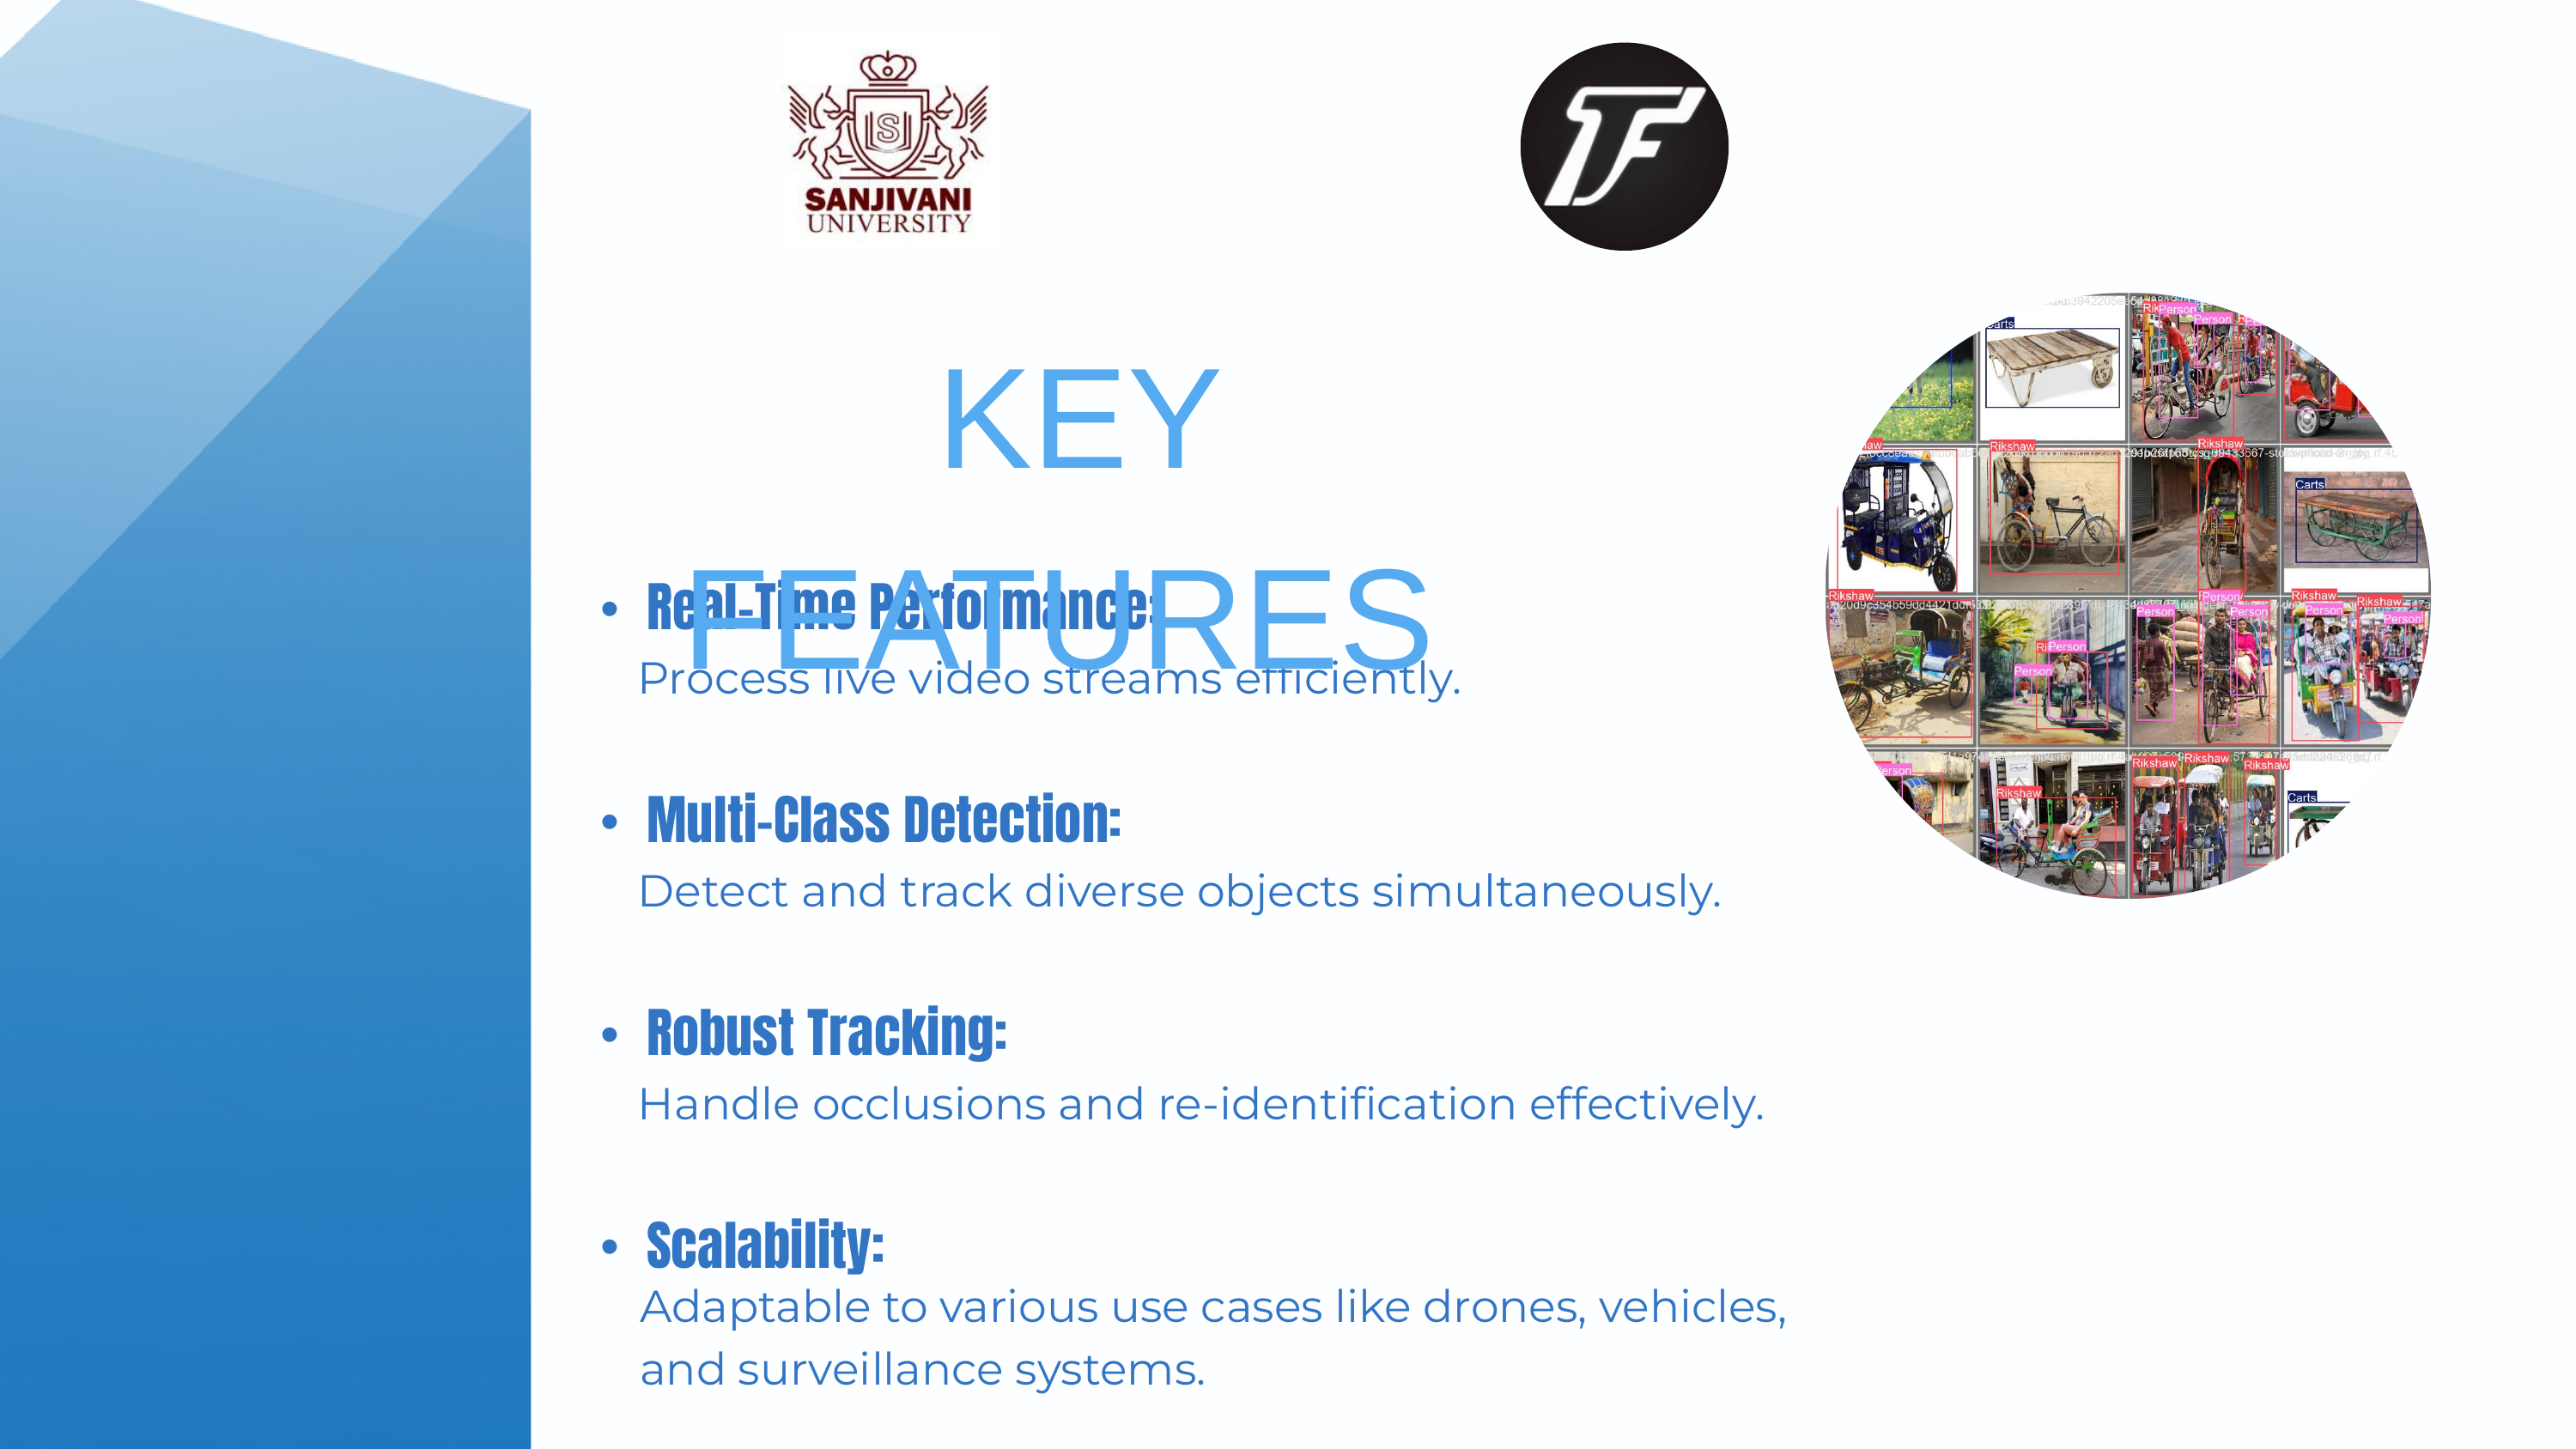

KEY FEATURES
Real-Time Performance:
       Process live video streams efficiently.

Multi-Class Detection:
       Detect and track diverse objects simultaneously.

Robust Tracking:
       Handle occlusions and re-identification effectively.

Scalability:
Adaptable to various use cases like drones, vehicles, and surveillance systems.